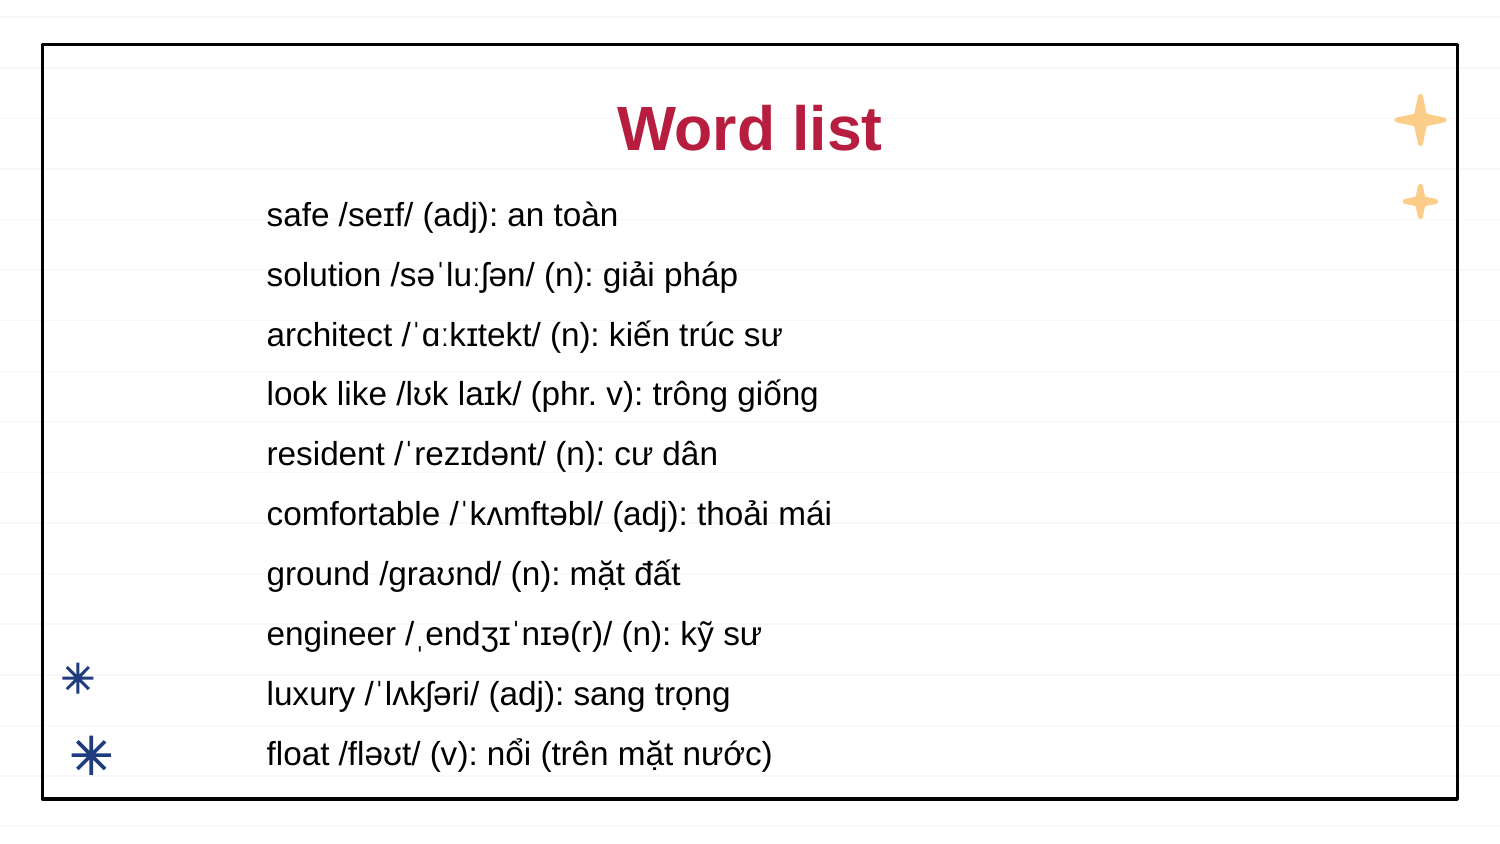

# Word list
safe /seɪf/ (adj): an toàn
solution /səˈluːʃən/ (n): giải pháp
architect /ˈɑːkɪtekt/ (n): kiến trúc sư
look like /lʊk laɪk/ (phr. v): trông giống
resident /ˈrezɪdənt/ (n): cư dân
comfortable /ˈkʌmftəbl/ (adj): thoải mái
ground /ɡraʊnd/ (n): mặt đất
engineer /ˌendʒɪˈnɪə(r)/ (n): kỹ sư
luxury /ˈlʌkʃəri/ (adj): sang trọng
float /fləʊt/ (v): nổi (trên mặt nước)